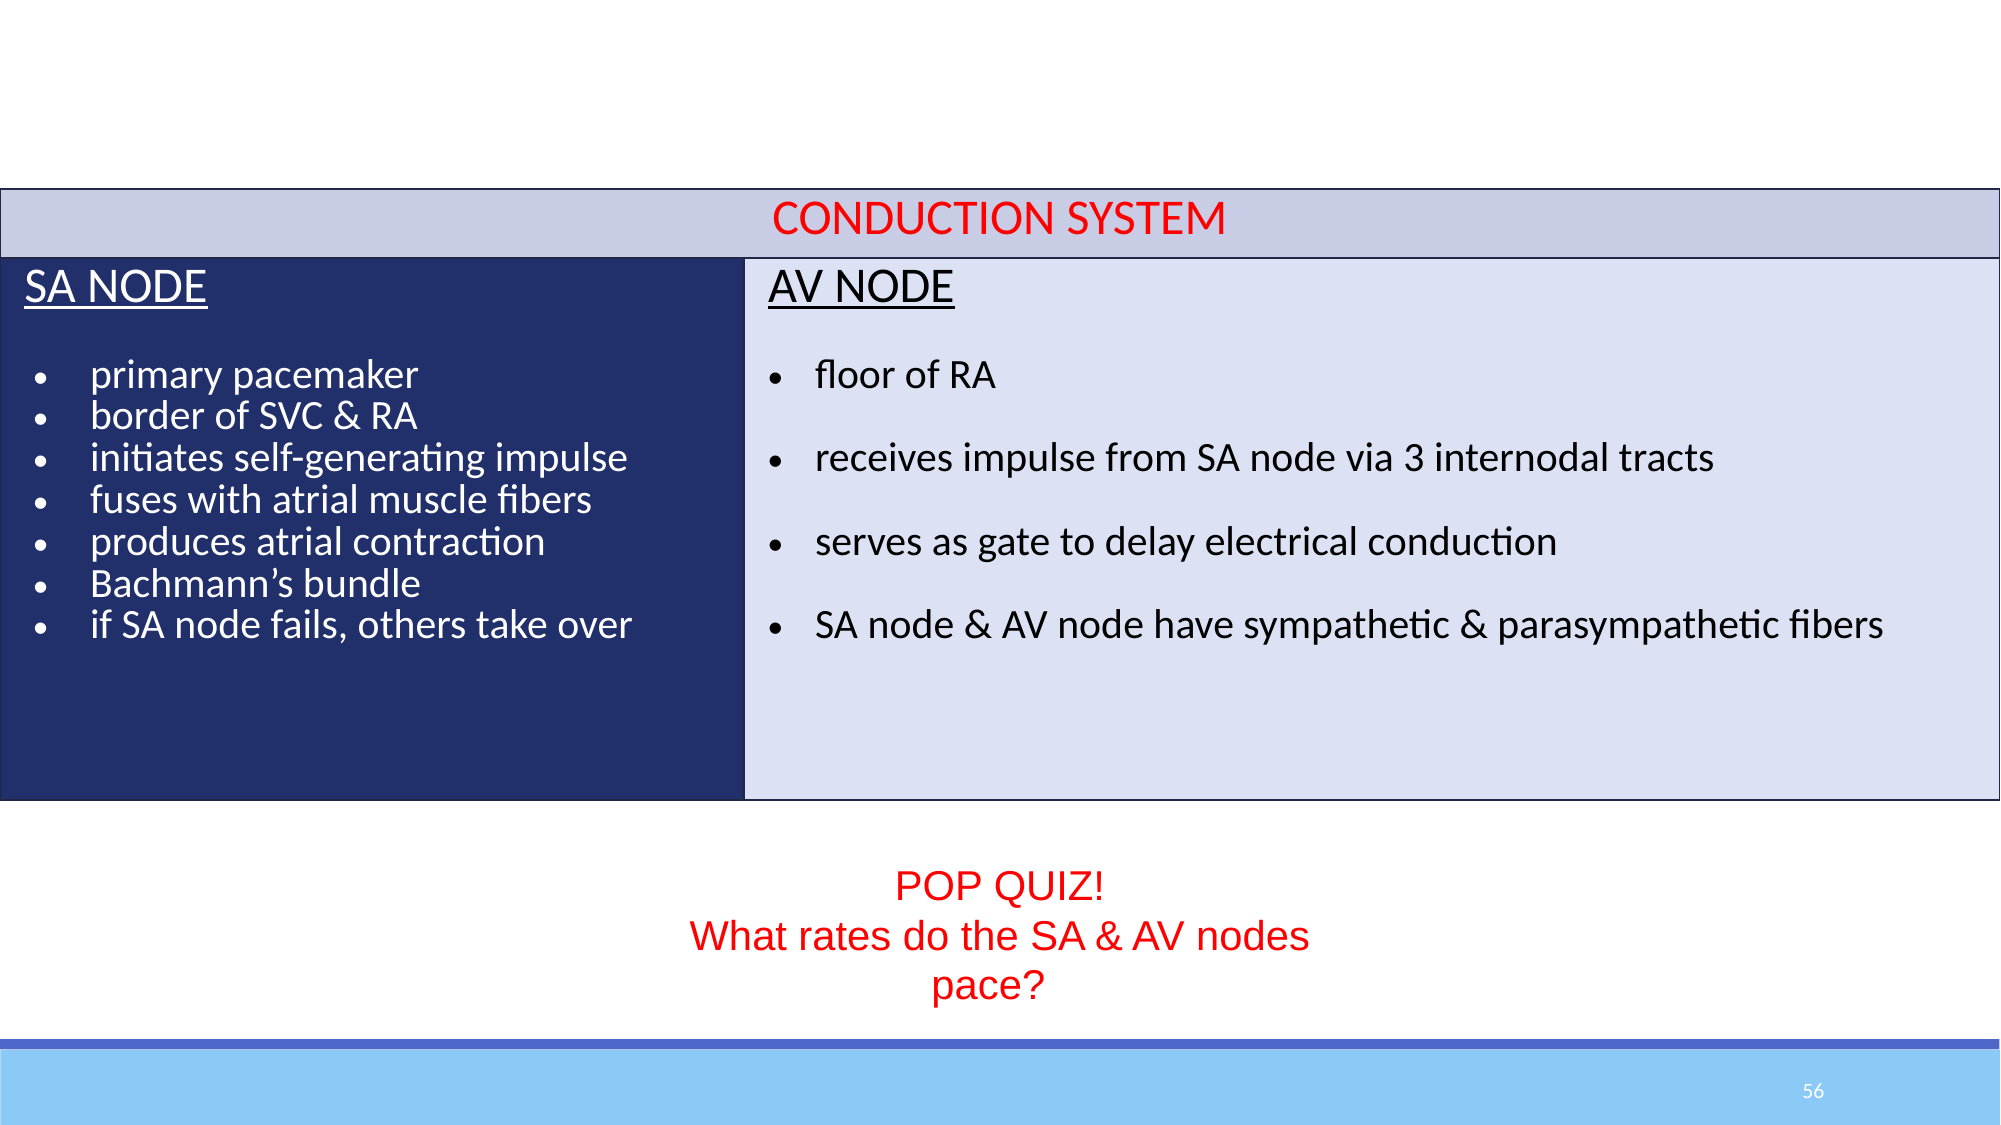

| CONDUCTION SYSTEM |  |
| --- | --- |
| SA NODE primary pacemaker border of SVC & RA initiates self-generating impulse fuses with atrial muscle fibers produces atrial contraction Bachmann’s bundle if SA node fails, others take over | AV NODE floor of RA receives impulse from SA node via 3 internodal tracts serves as gate to delay electrical conduction SA node & AV node have sympathetic & parasympathetic fibers |
POP QUIZ!
What rates do the SA & AV nodes pace?
56